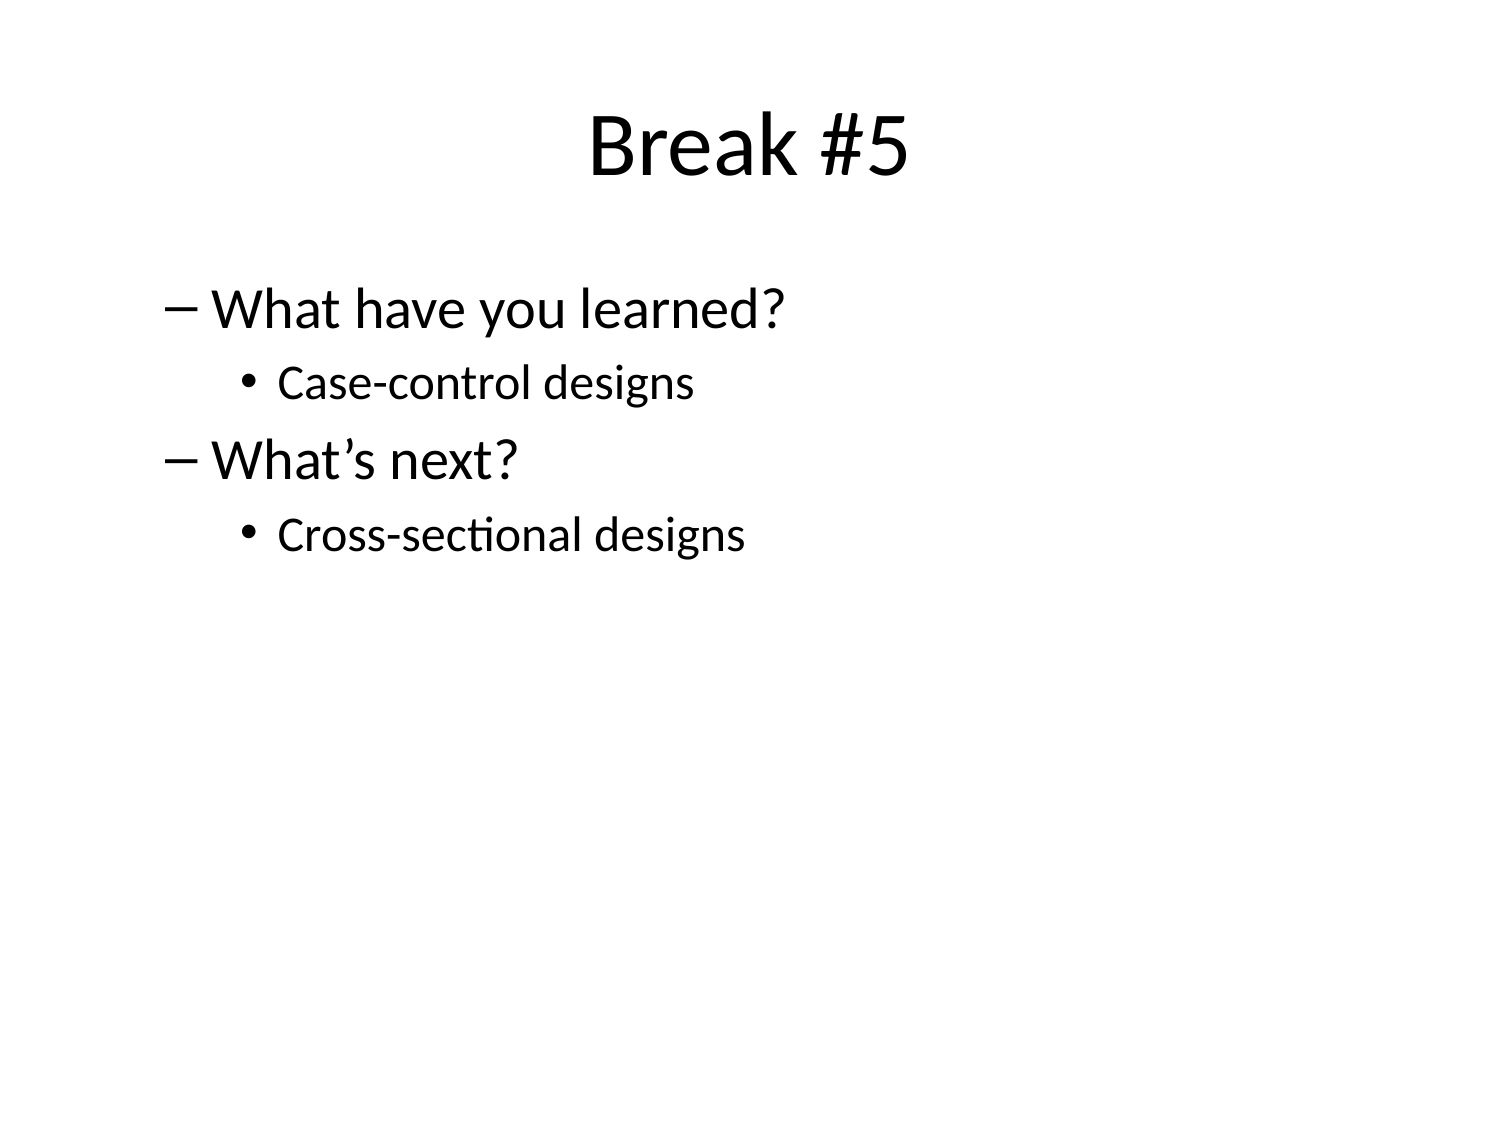

# Break #5
What have you learned?
Case-control designs
What’s next?
Cross-sectional designs